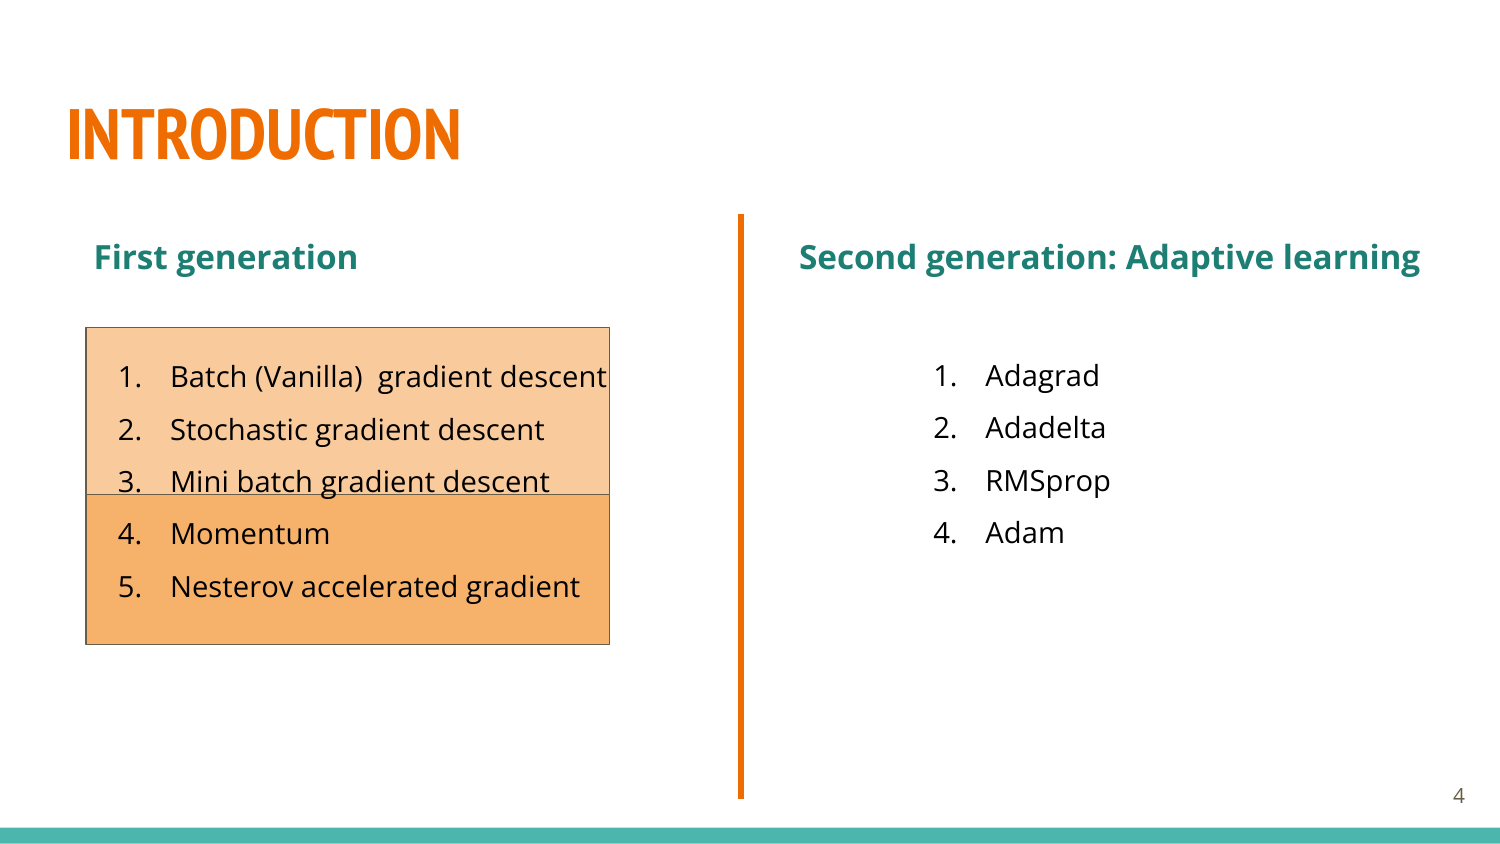

# INTRODUCTION
First generation
Second generation: Adaptive learning
Batch (Vanilla)  gradient descent
Stochastic gradient descent
Mini batch gradient descent
Momentum
Nesterov accelerated gradient

Adagrad
Adadelta
RMSprop
Adam

4